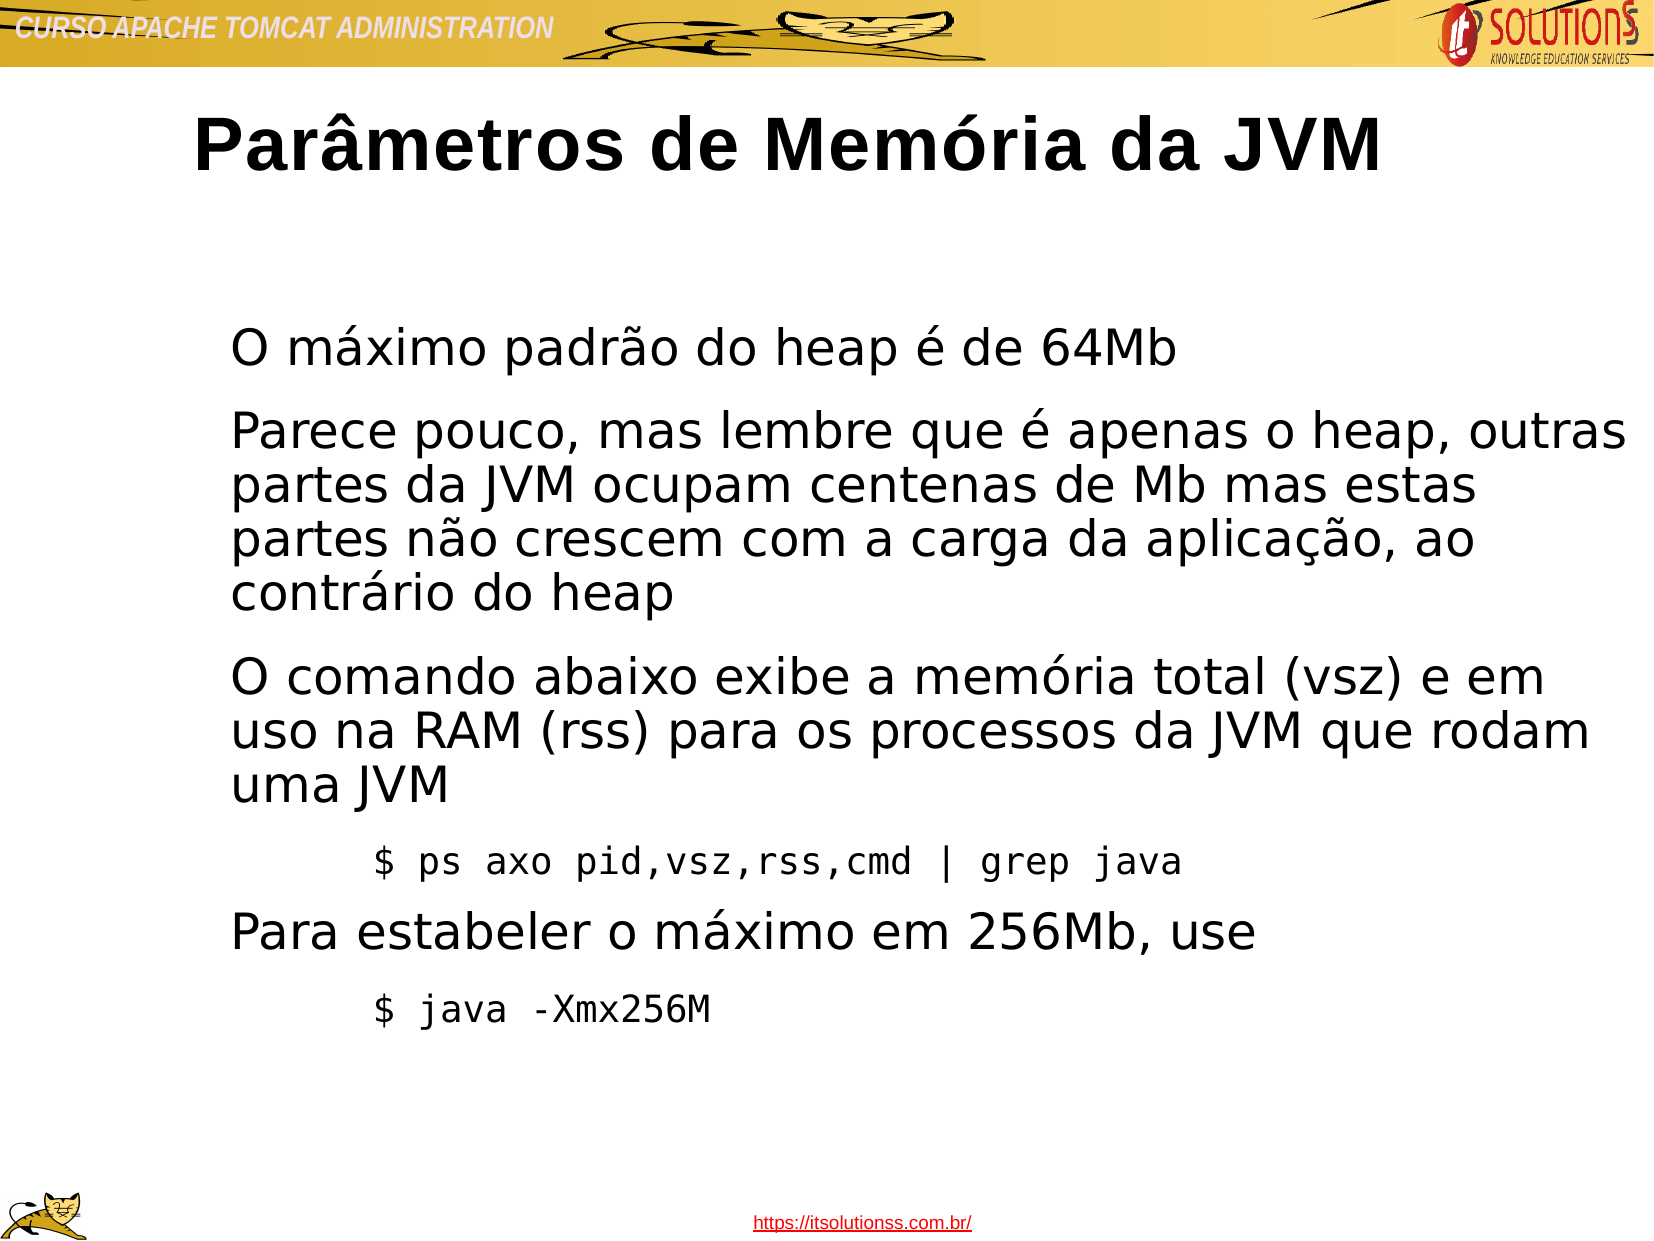

Parâmetros de Memória da JVM
O máximo padrão do heap é de 64Mb
Parece pouco, mas lembre que é apenas o heap, outras partes da JVM ocupam centenas de Mb mas estas partes não crescem com a carga da aplicação, ao contrário do heap
O comando abaixo exibe a memória total (vsz) e em uso na RAM (rss) para os processos da JVM que rodam uma JVM
$ ps axo pid,vsz,rss,cmd | grep java
Para estabeler o máximo em 256Mb, use
$ java -Xmx256M